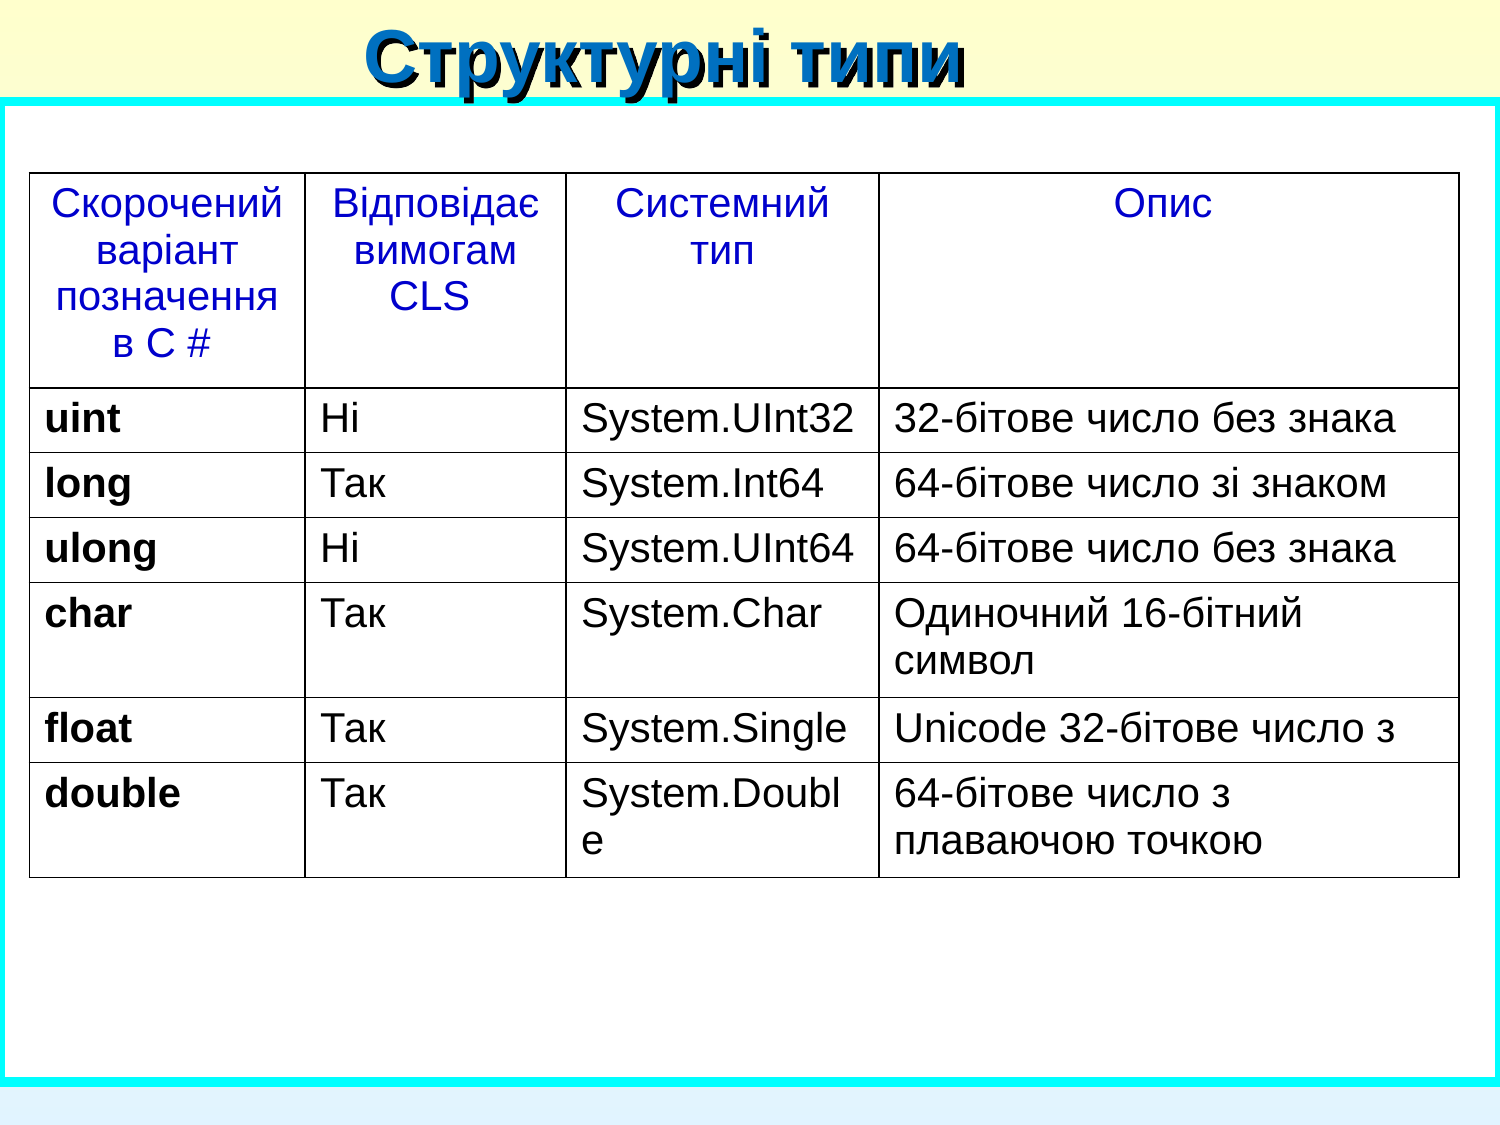

Структурні типи
| Скорочений варіант позначення в С # | Відповідає вимогам CLS | Системний тип | Опис |
| --- | --- | --- | --- |
| uint | Ні | System.UInt32 | 32-бітове число без знака |
| long | Так | System.Int64 | 64-бітове число зі знаком |
| ulong | Ні | System.UInt64 | 64-бітове число без знака |
| char | Так | System.Char | Одиночний 16-бітний символ |
| float | Так | System.Single | Unicode 32-бітове число з |
| double | Так | System.Double | 64-бітове число з плаваючою точкою |